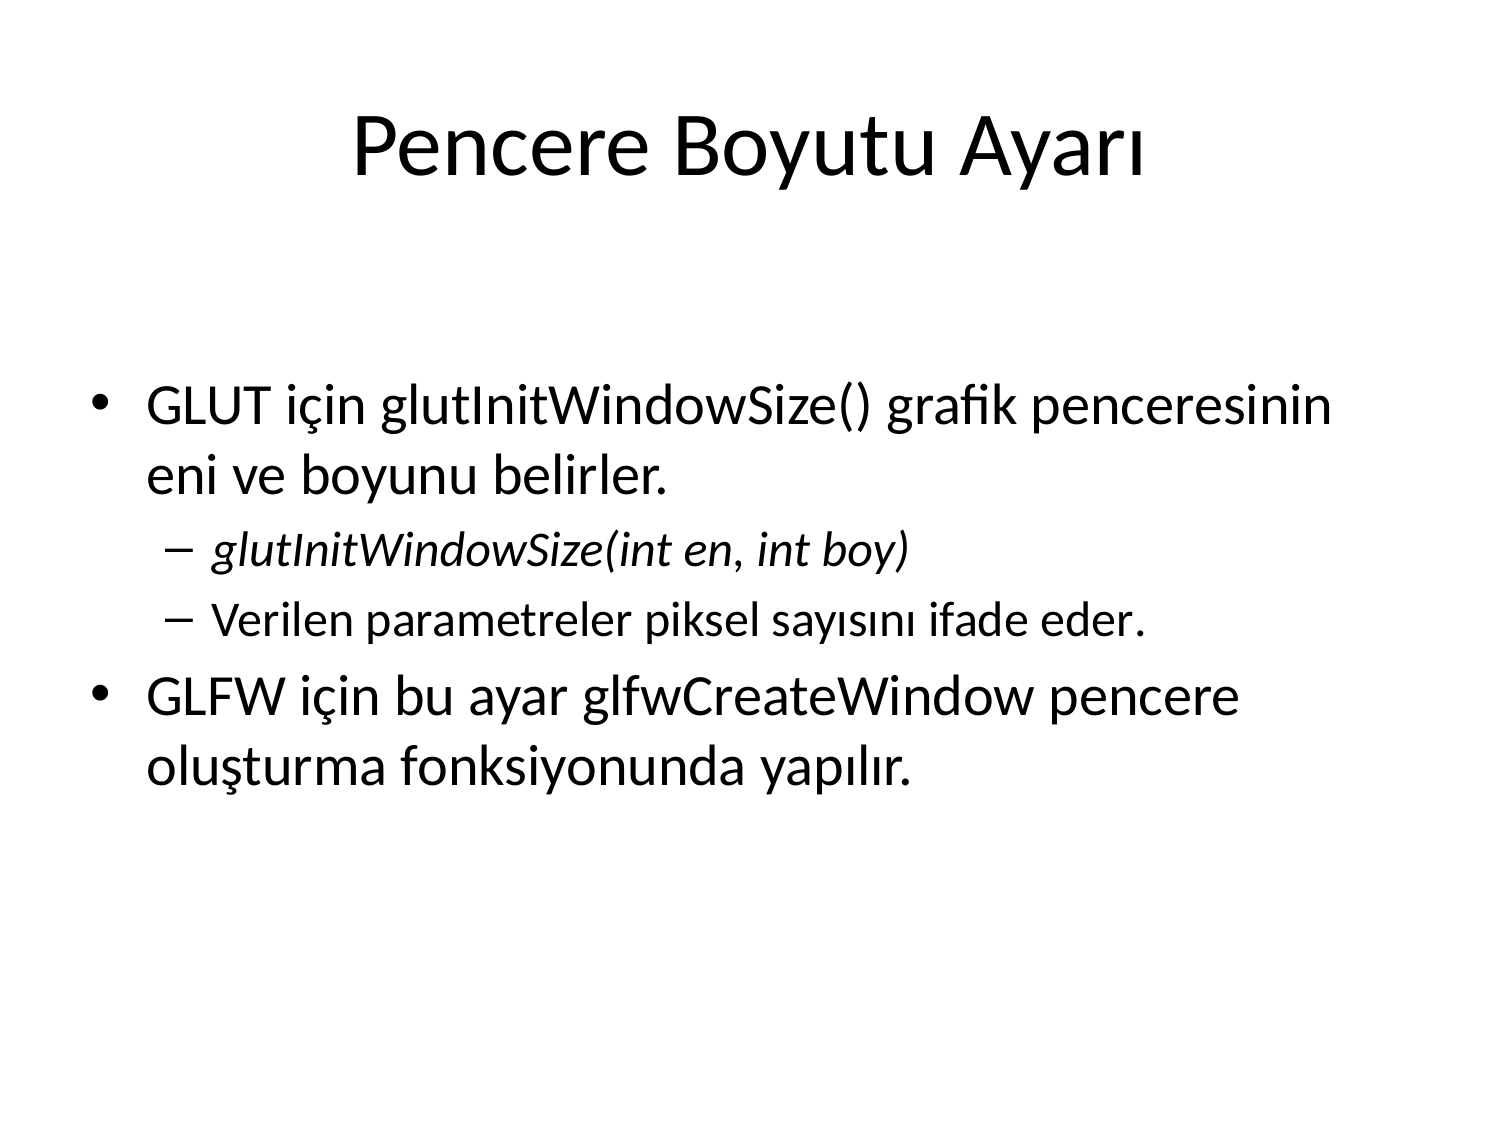

# Pencere Boyutu Ayarı
GLUT için glutInitWindowSize() grafik penceresinin eni ve boyunu belirler.
glutInitWindowSize(int en, int boy)
Verilen parametreler piksel sayısını ifade eder.
GLFW için bu ayar glfwCreateWindow pencere oluşturma fonksiyonunda yapılır.